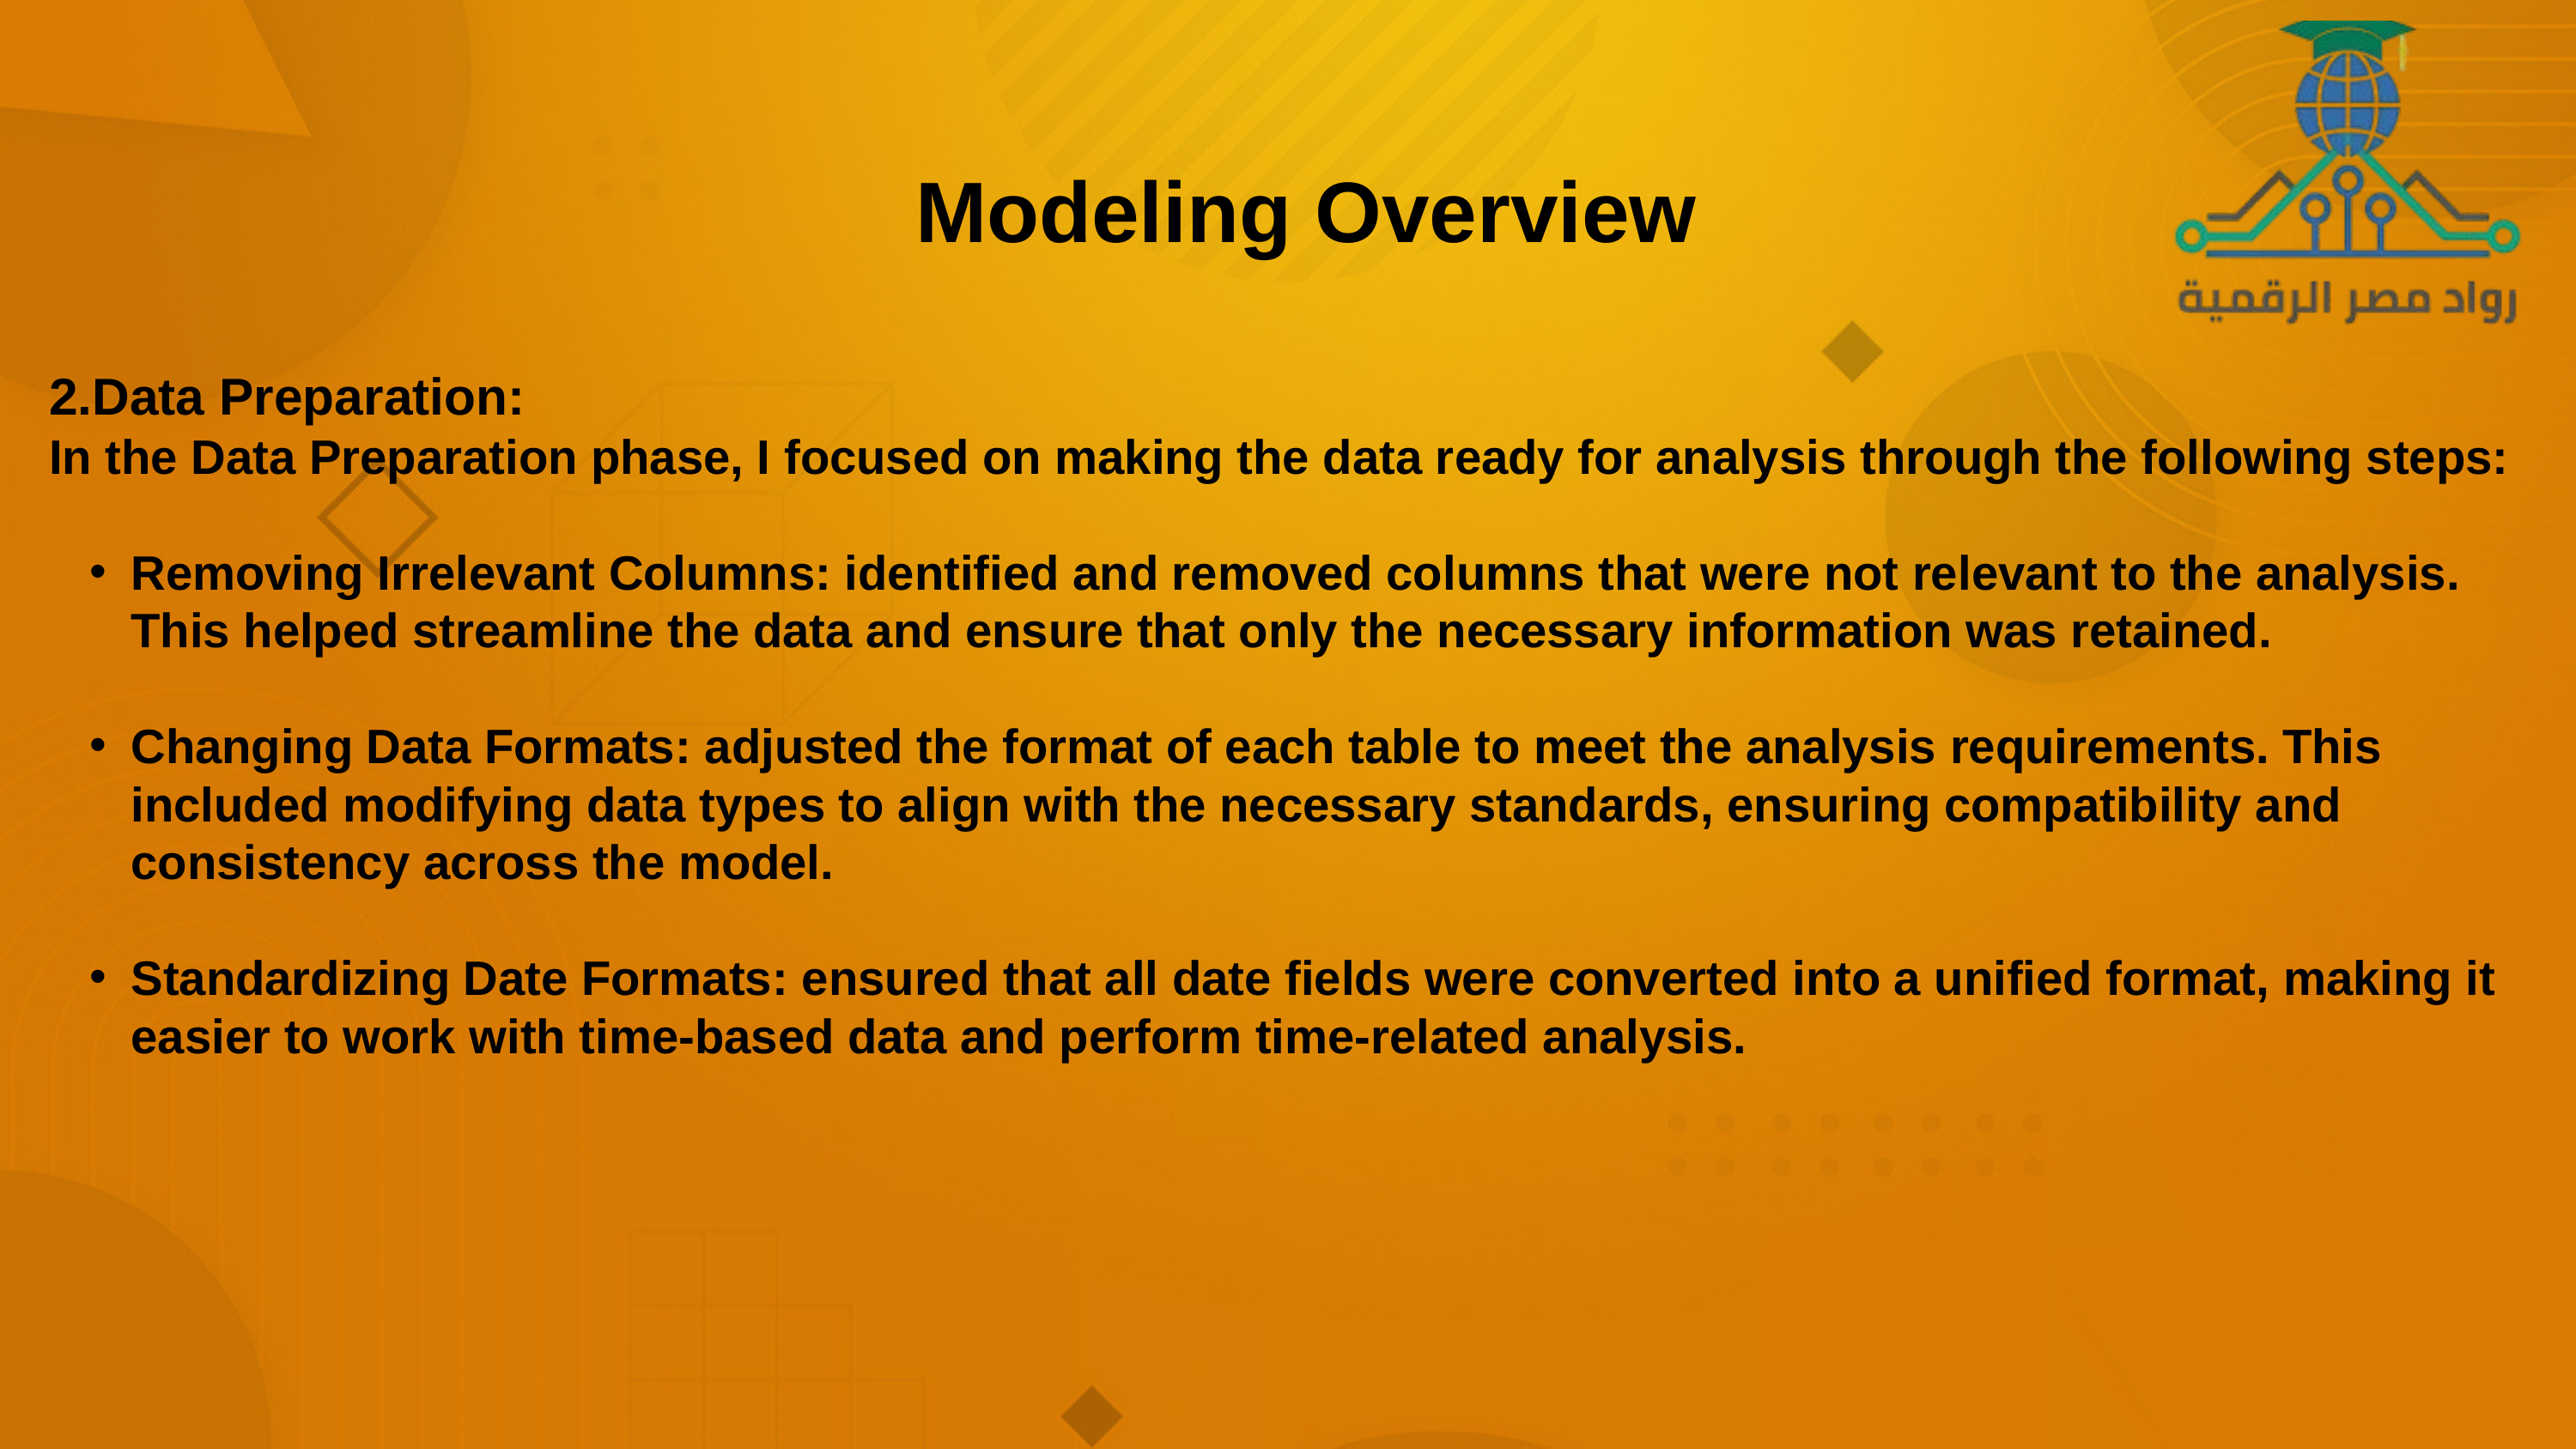

Modeling Overview
2.Data Preparation:
In the Data Preparation phase, I focused on making the data ready for analysis through the following steps:

Removing Irrelevant Columns: identified and removed columns that were not relevant to the analysis. This helped streamline the data and ensure that only the necessary information was retained.

Changing Data Formats: adjusted the format of each table to meet the analysis requirements. This included modifying data types to align with the necessary standards, ensuring compatibility and consistency across the model.

Standardizing Date Formats: ensured that all date fields were converted into a unified format, making it easier to work with time-based data and perform time-related analysis.